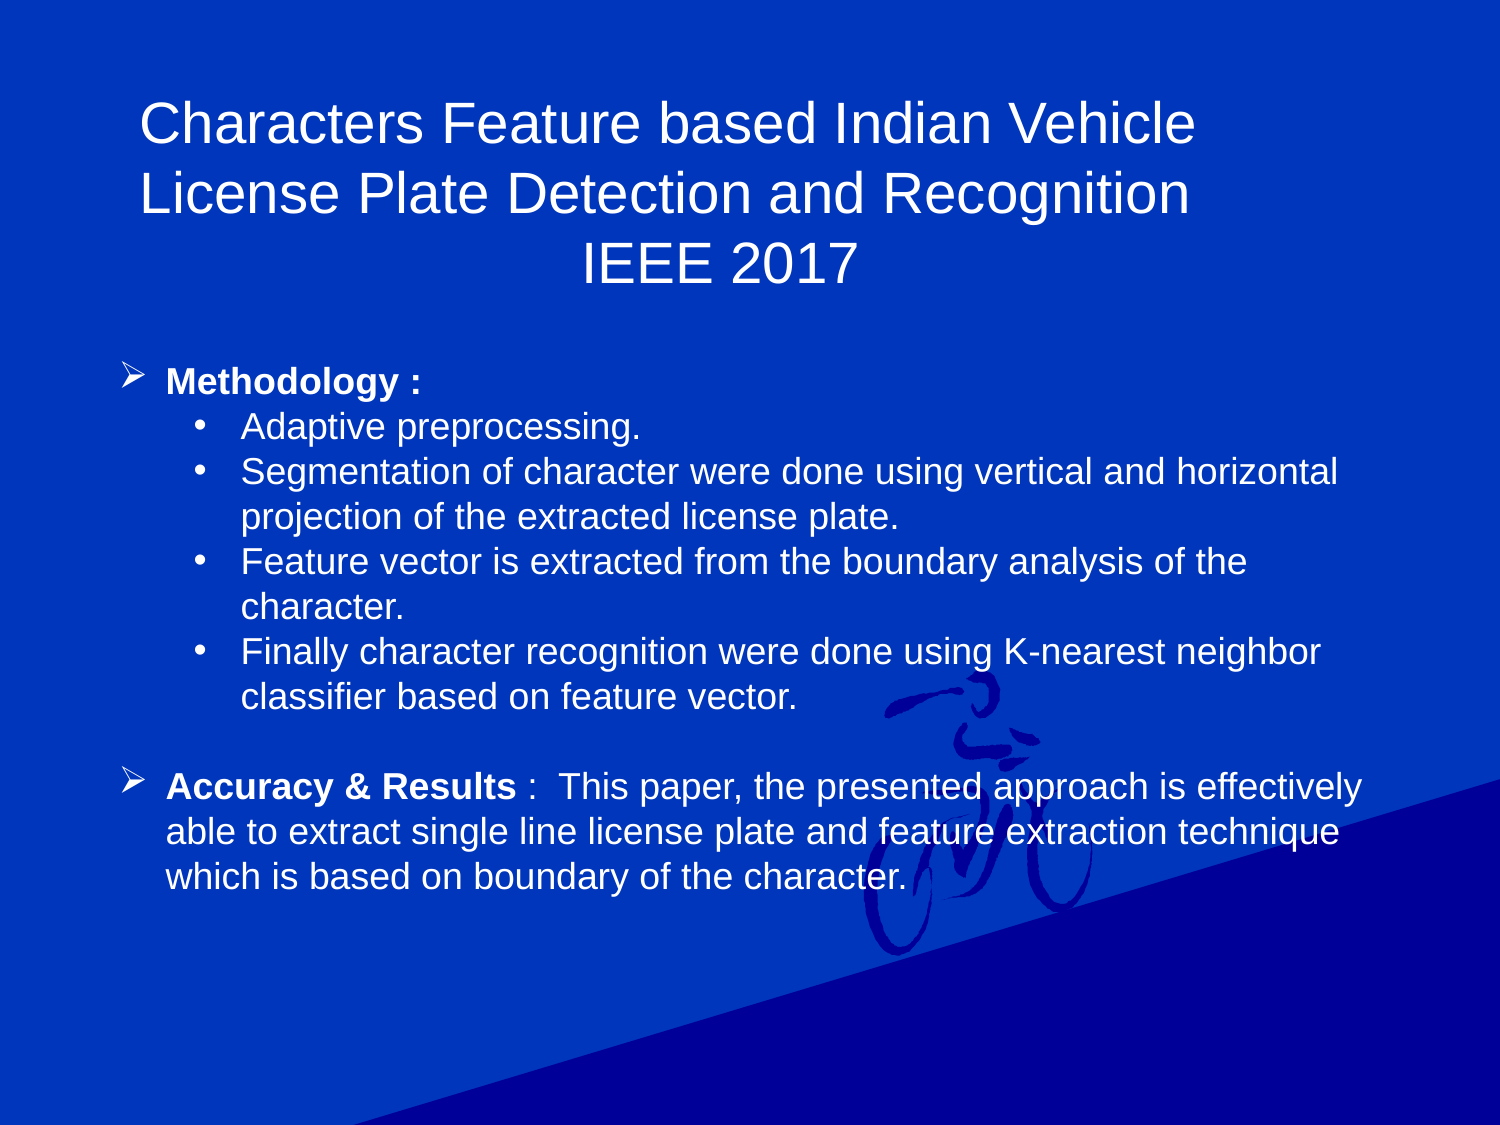

Characters Feature based Indian Vehicle License Plate Detection and Recognition
IEEE 2017

Methodology :
Adaptive preprocessing.
Segmentation of character were done using vertical and horizontal projection of the extracted license plate.
Feature vector is extracted from the boundary analysis of the character.
Finally character recognition were done using K-nearest neighbor classifier based on feature vector.

Accuracy & Results :  This paper, the presented approach is effectively able to extract single line license plate and feature extraction technique which is based on boundary of the character.

7